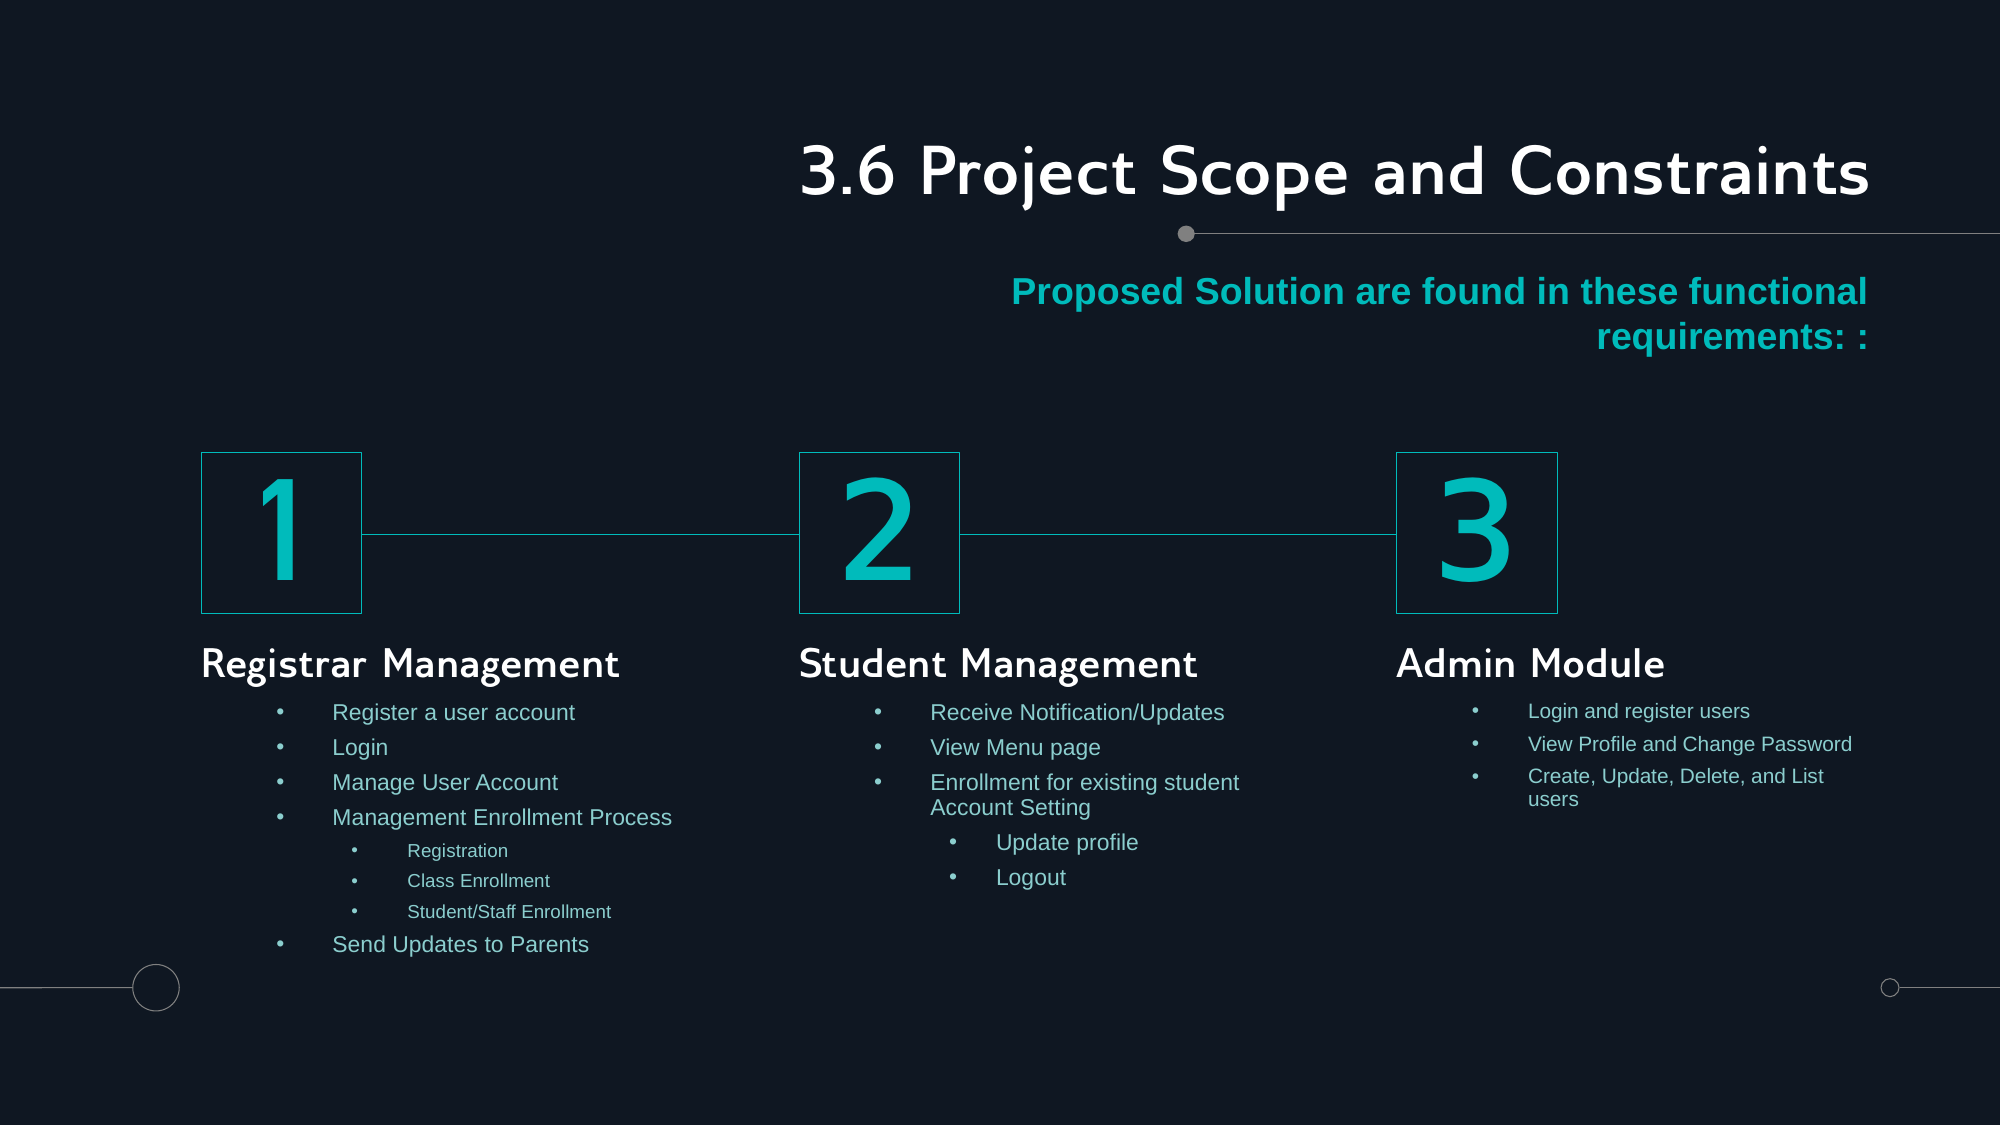

# 3.6 Project Scope and Constraints
Proposed Solution are found in these functional requirements: :
1
2
3
Registrar Management
Student Management
Admin Module
Register a user account
Login
Manage User Account
Management Enrollment Process
Registration
Class Enrollment
Student/Staff Enrollment
Send Updates to Parents
Receive Notification/Updates
View Menu page
Enrollment for existing student Account Setting
Update profile
Logout
Login and register users
View Profile and Change Password
Create, Update, Delete, and List users